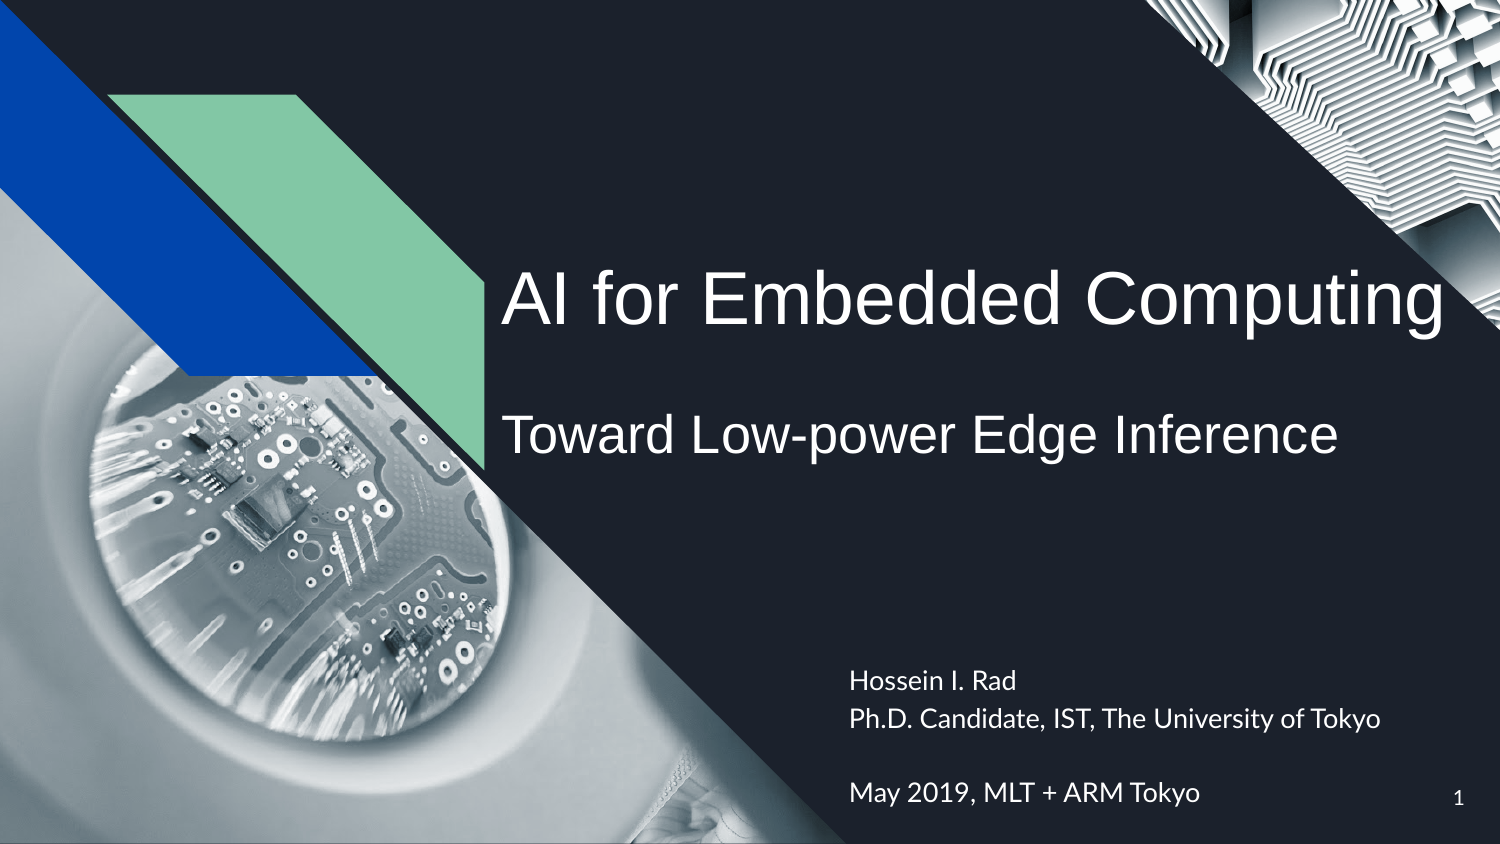

# AI for Embedded Computing
Toward Low-power Edge Inference
Hossein I. Rad
Ph.D. Candidate, IST, The University of Tokyo
May 2019, MLT + ARM Tokyo
1